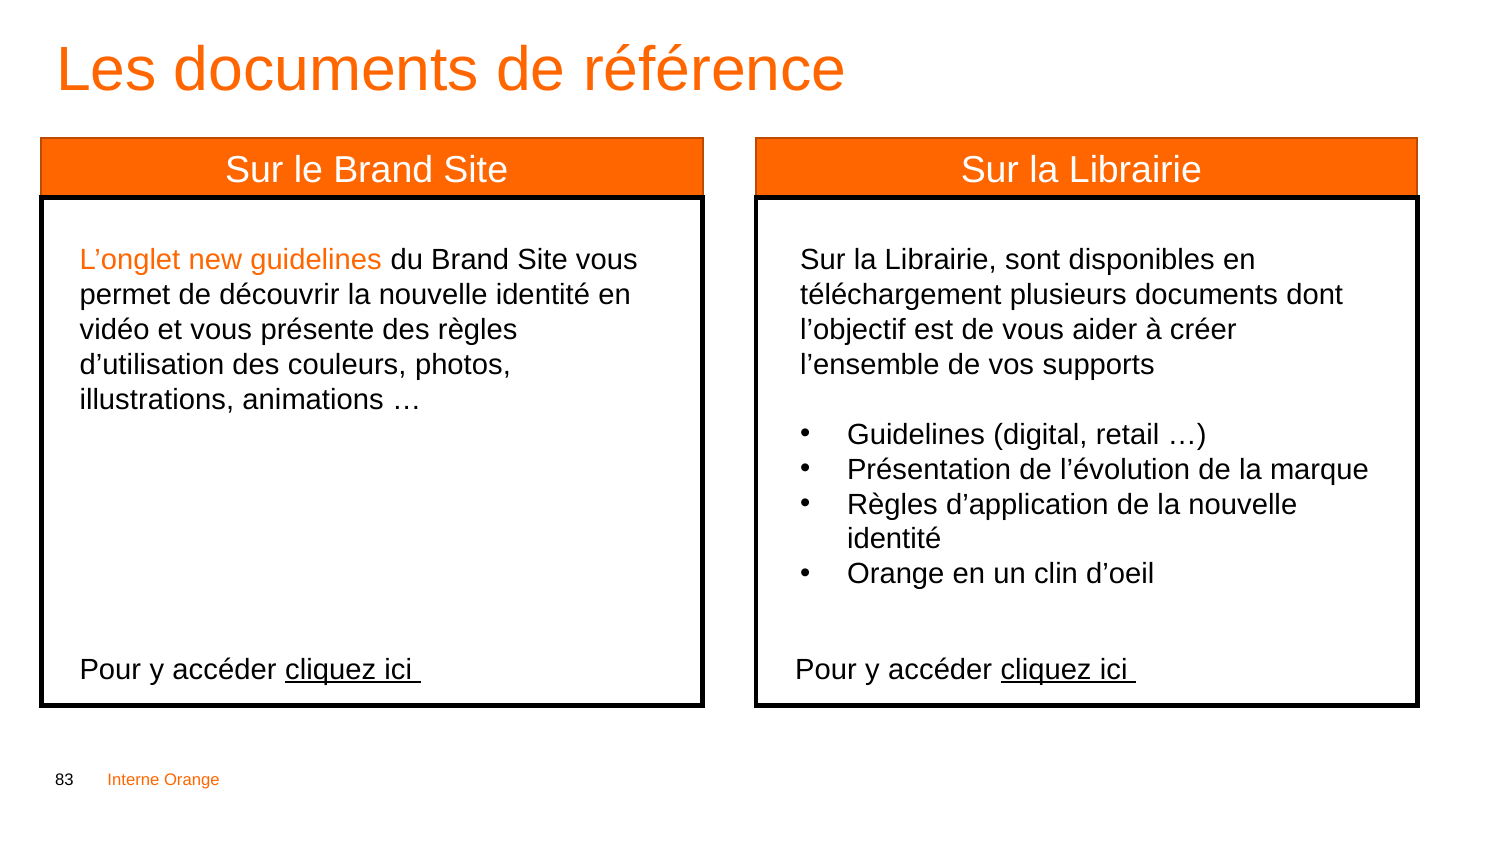

Les documents de référence
Sur le Brand Site
Sur la Librairie

L’onglet new guidelines du Brand Site vous permet de découvrir la nouvelle identité en vidéo et vous présente des règles d’utilisation des couleurs, photos, illustrations, animations …
Sur la Librairie, sont disponibles en téléchargement plusieurs documents dont l’objectif est de vous aider à créer l’ensemble de vos supports

Guidelines (digital, retail …)
Présentation de l’évolution de la marque
Règles d’application de la nouvelle identité
Orange en un clin d’oeil
Pour y accéder cliquez ici
Pour y accéder cliquez ici